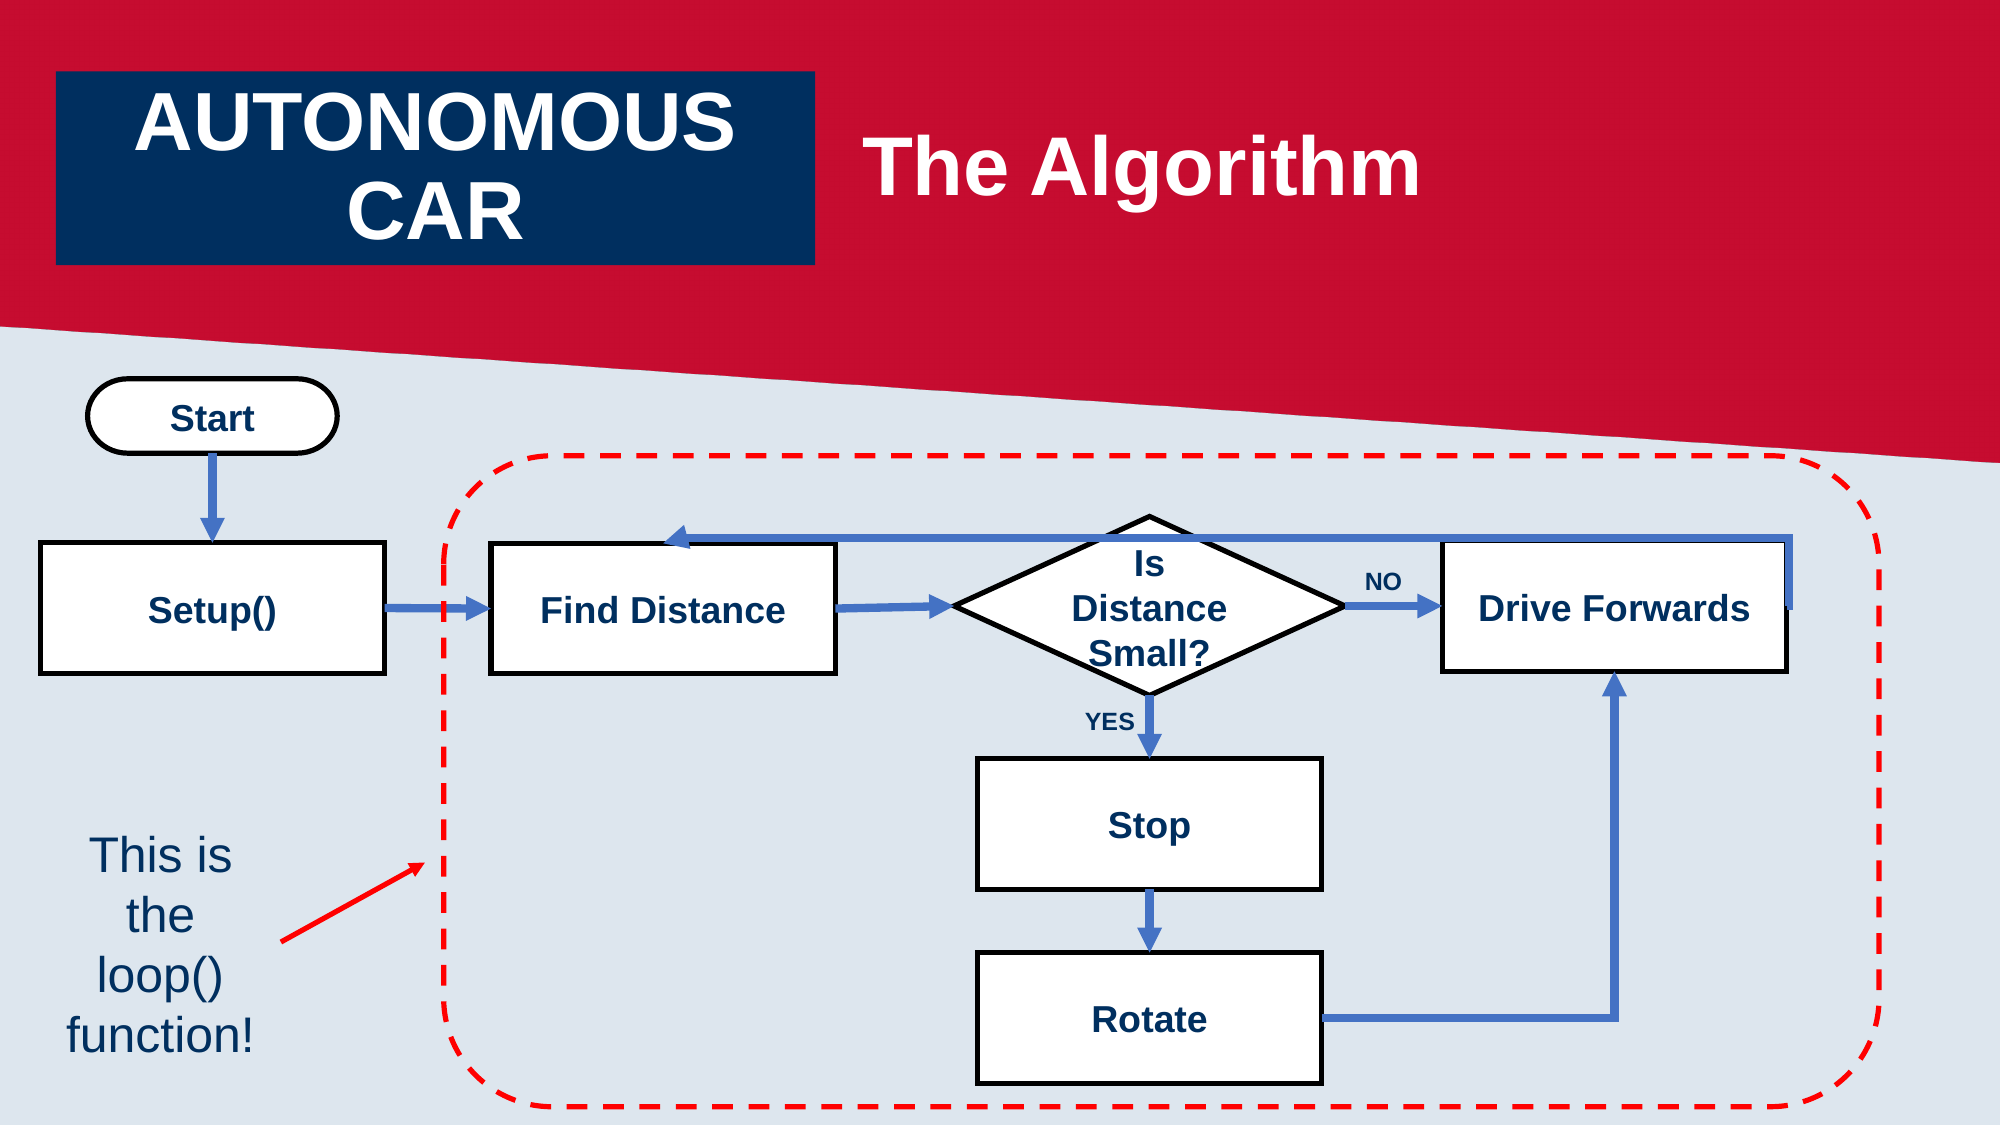

AUTONOMOUS CAR
The Algorithm
Start

Is Distance Small?
Drive Forwards
Setup()
Find Distance
NO
YES
Stop
This is the loop() function!
Rotate